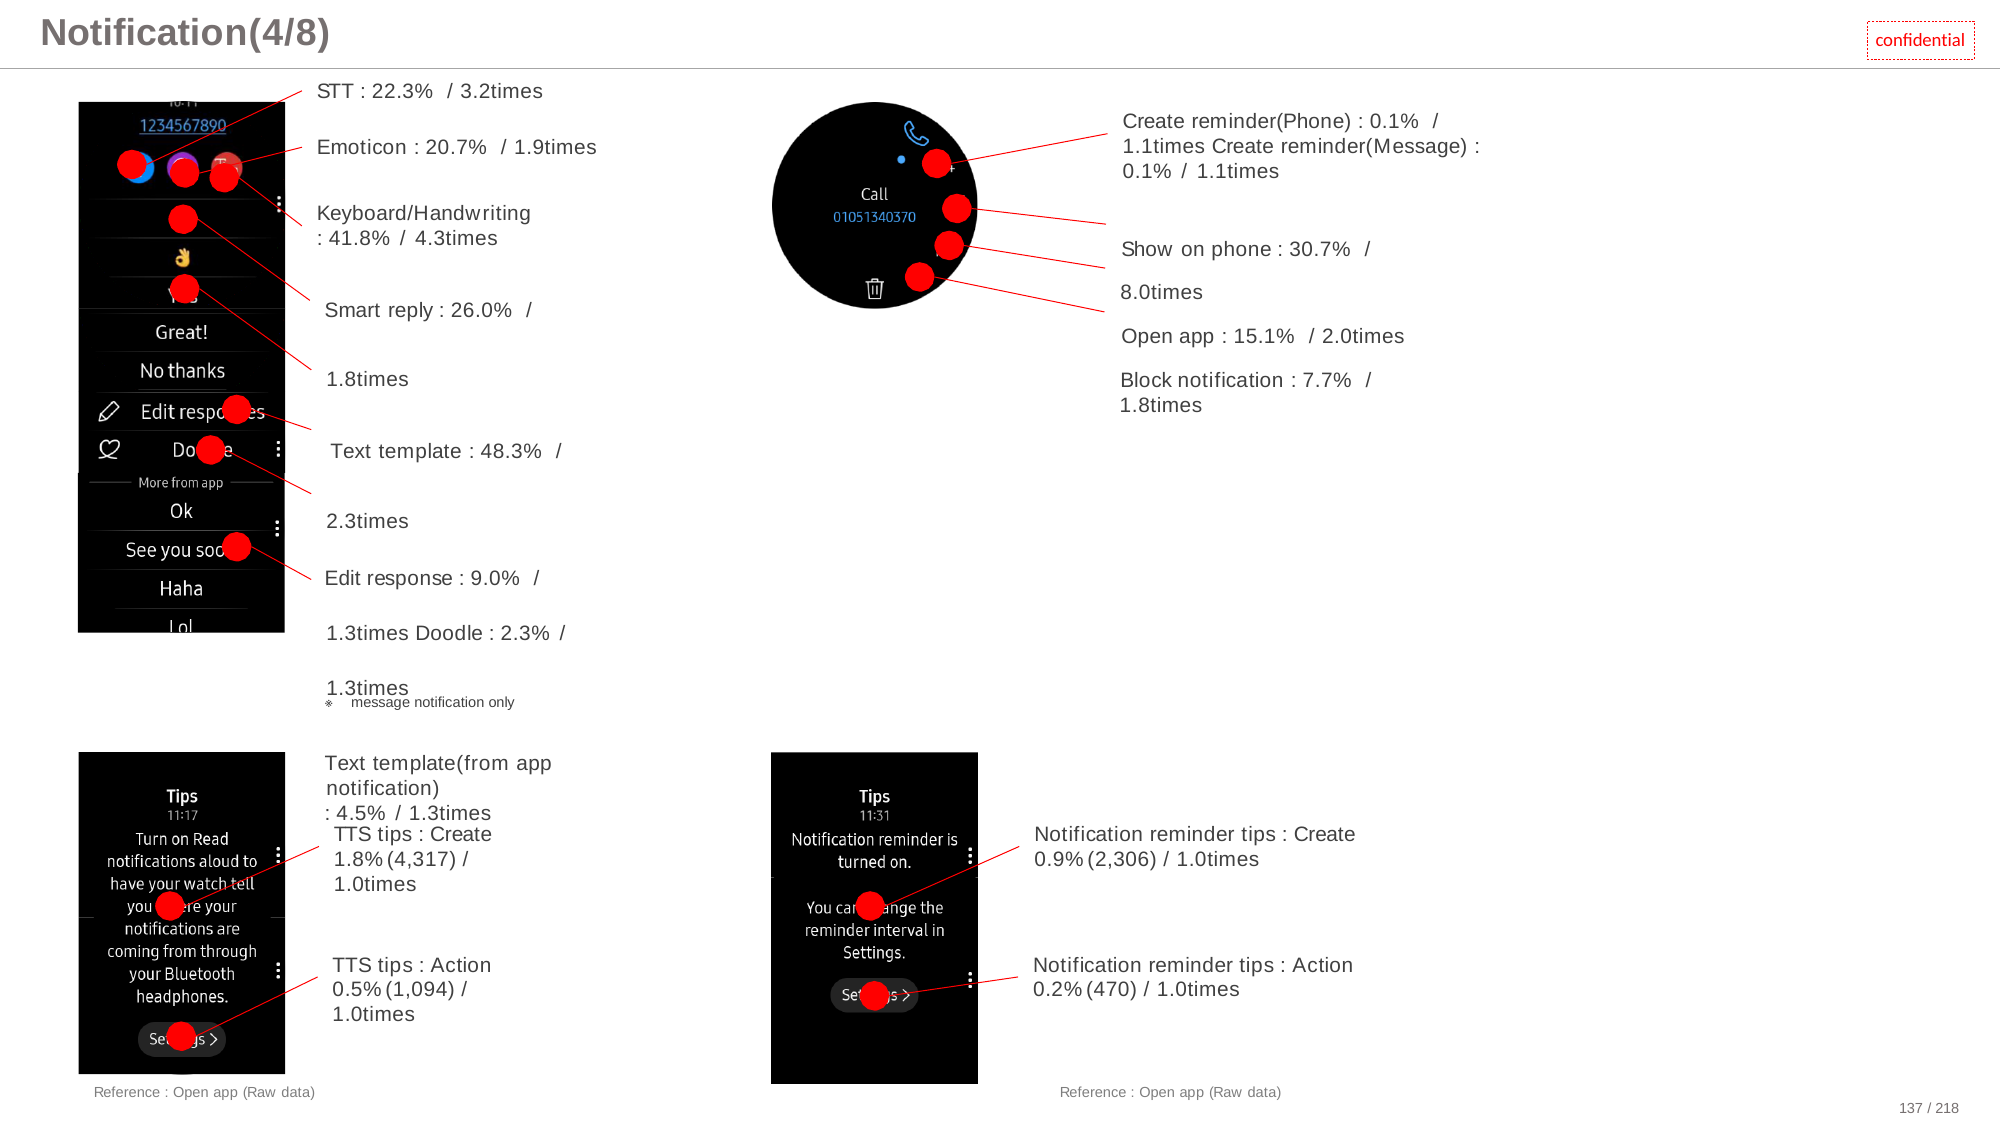

# Notification(4/8)
confidential
STT : 22.3% / 3.2times

Emoticon : 20.7% / 1.9times

Keyboard/Handwriting
: 41.8% / 4.3times
Smart reply : 26.0% / 1.8times
 Text template : 48.3% / 2.3times
Edit response : 9.0% / 1.3times Doodle : 2.3% / 1.3times
※ message notification only

Text template(from app notification)
: 4.5% / 1.3times

Create reminder(Phone) : 0.1% / 1.1times Create reminder(Message) : 0.1% / 1.1times

Show on phone : 30.7% / 8.0times
Open app : 15.1% / 2.0times

Block notification : 7.7% / 1.8times

TTS tips : Create
1.8%(4,317) / 1.0times
Notification reminder tips : Create
0.9%(2,306) / 1.0times

TTS tips : Action 0.5%(1,094) / 1.0times
Notification reminder tips : Action 0.2%(470) / 1.0times

Reference : Open app (Raw data)
Reference : Open app (Raw data)
137 / 218